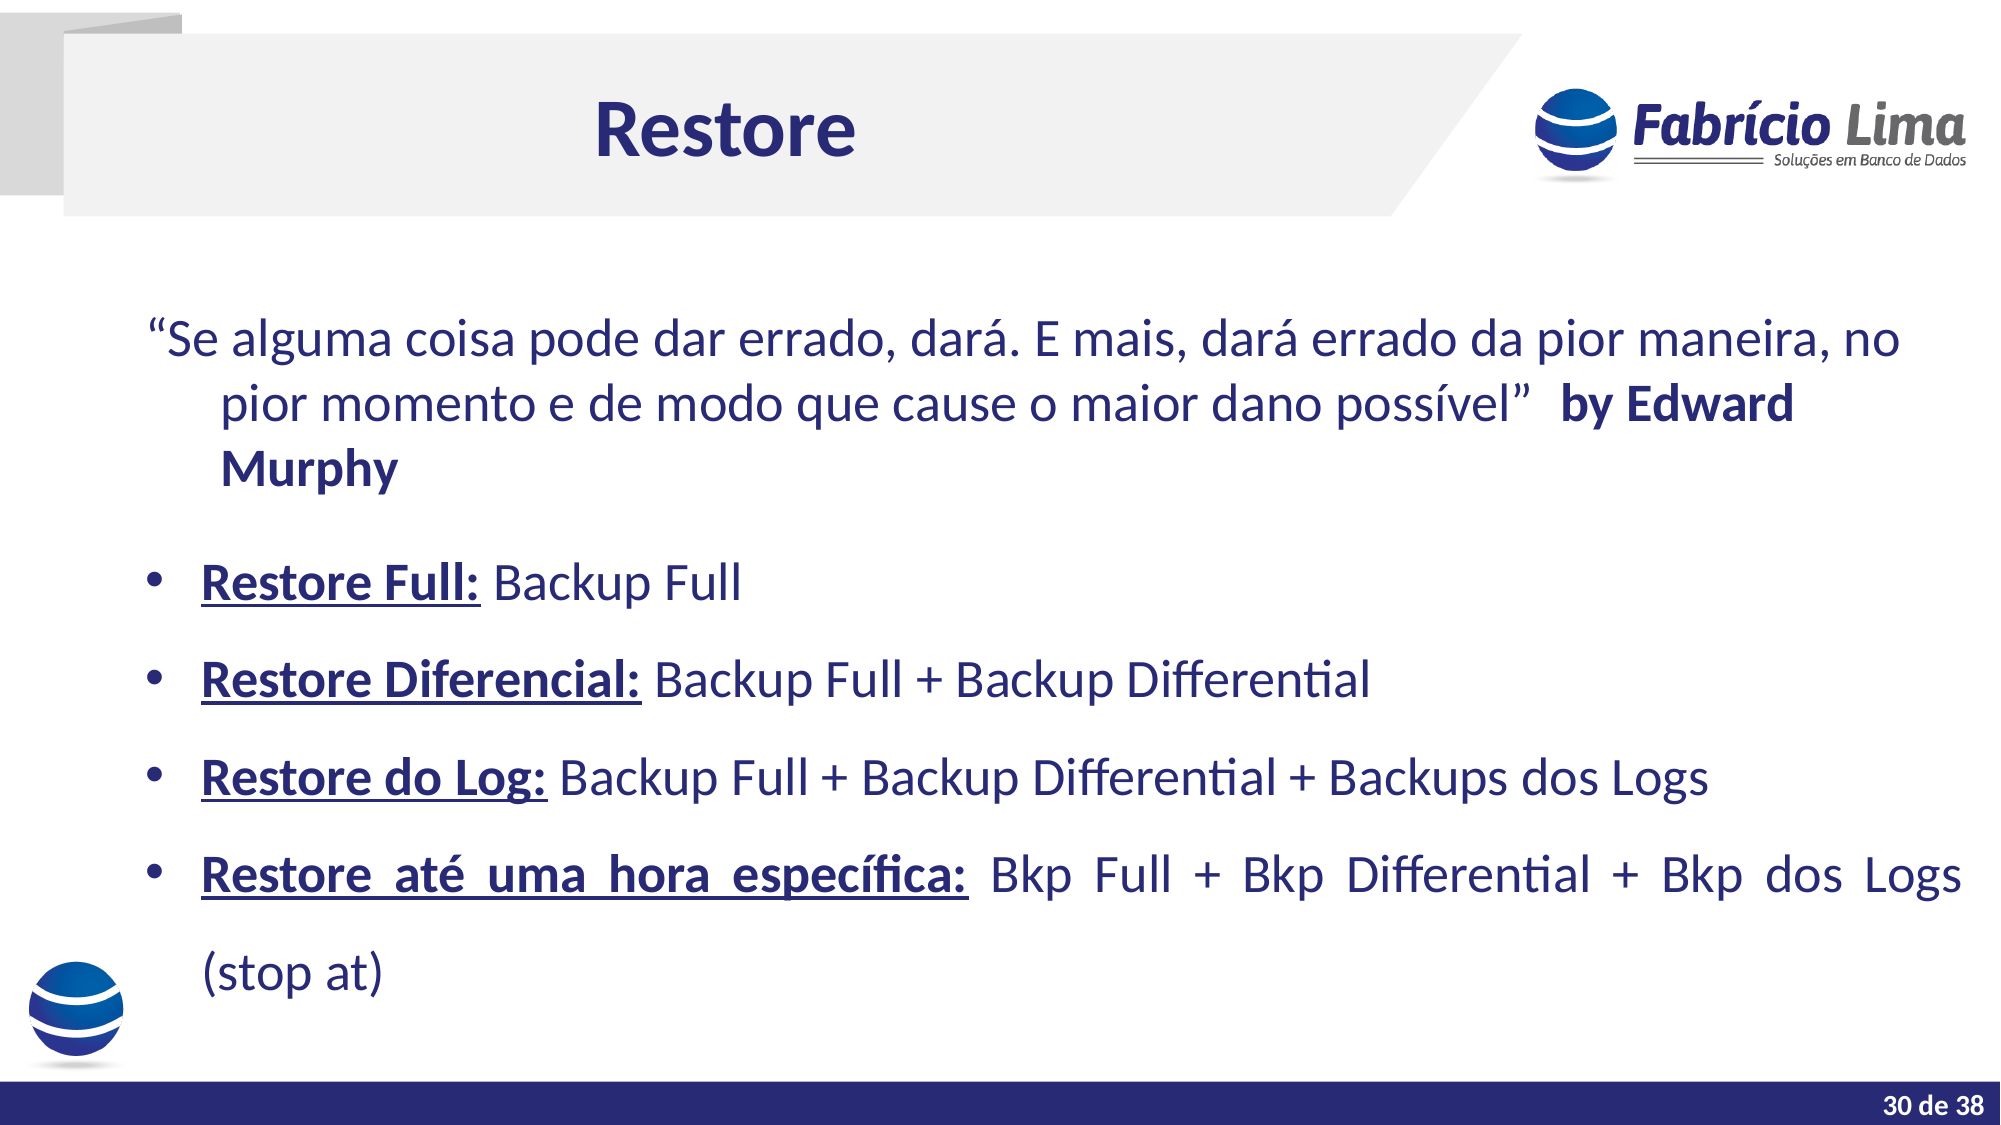

Restore

“Se alguma coisa pode dar errado, dará. E mais, dará errado da pior maneira, no pior momento e de modo que cause o maior dano possível”  by Edward Murphy
Restore Full: Backup Full
Restore Diferencial: Backup Full + Backup Differential
Restore do Log: Backup Full + Backup Differential + Backups dos Logs
Restore até uma hora específica: Bkp Full + Bkp Differential + Bkp dos Logs (stop at)
Tarefas do dia a dia de um DBA

30 de 38